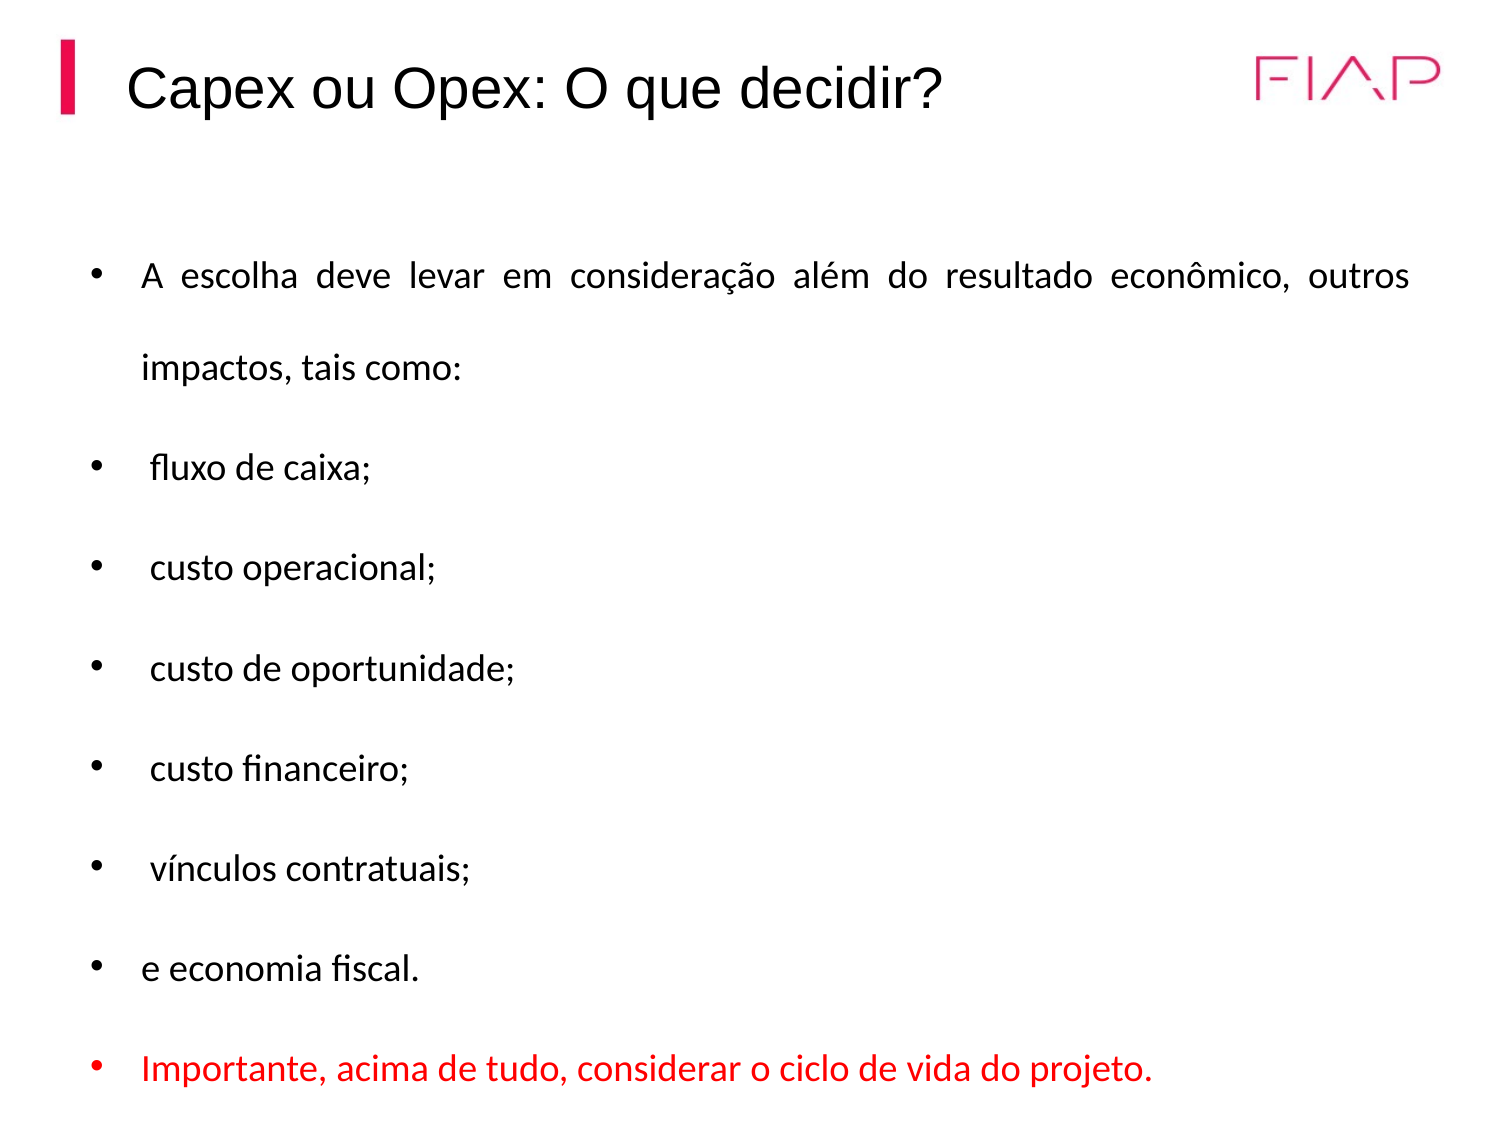

Capex ou Opex: O que decidir?
A escolha deve levar em consideração além do resultado econômico, outros impactos, tais como:
 fluxo de caixa;
 custo operacional;
 custo de oportunidade;
 custo financeiro;
 vínculos contratuais;
e economia fiscal.
Importante, acima de tudo, considerar o ciclo de vida do projeto.